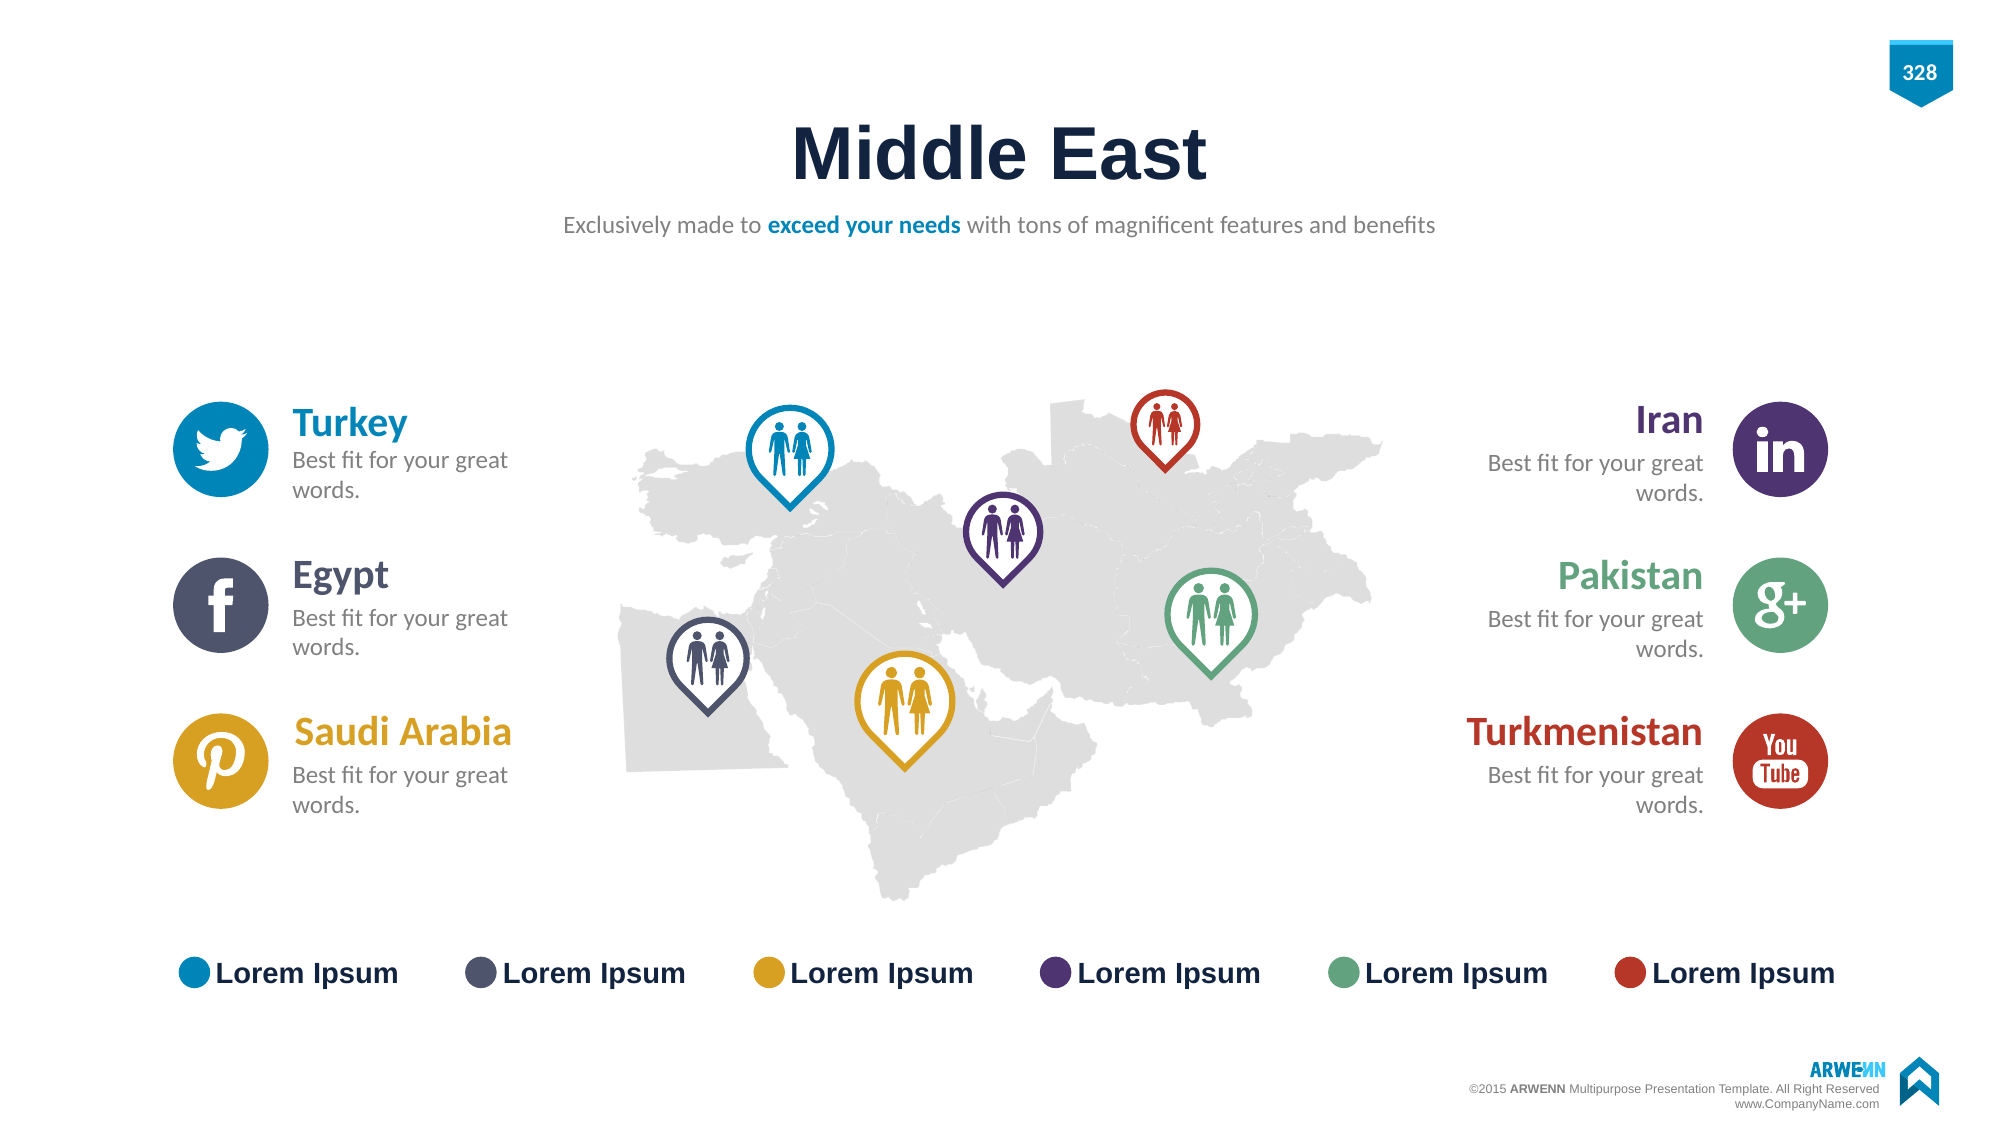

# Middle East
Exclusively made to exceed your needs with tons of magnificent features and benefits
Iran
Best fit for your great words.
Turkey
Best fit for your great words.

Egypt
Best fit for your great words.
Pakistan
Best fit for your great words.

Saudi Arabia
Best fit for your great words.
Turkmenistan
Best fit for your great words.

Lorem Ipsum

Lorem Ipsum

Lorem Ipsum

Lorem Ipsum

Lorem Ipsum

Lorem Ipsum